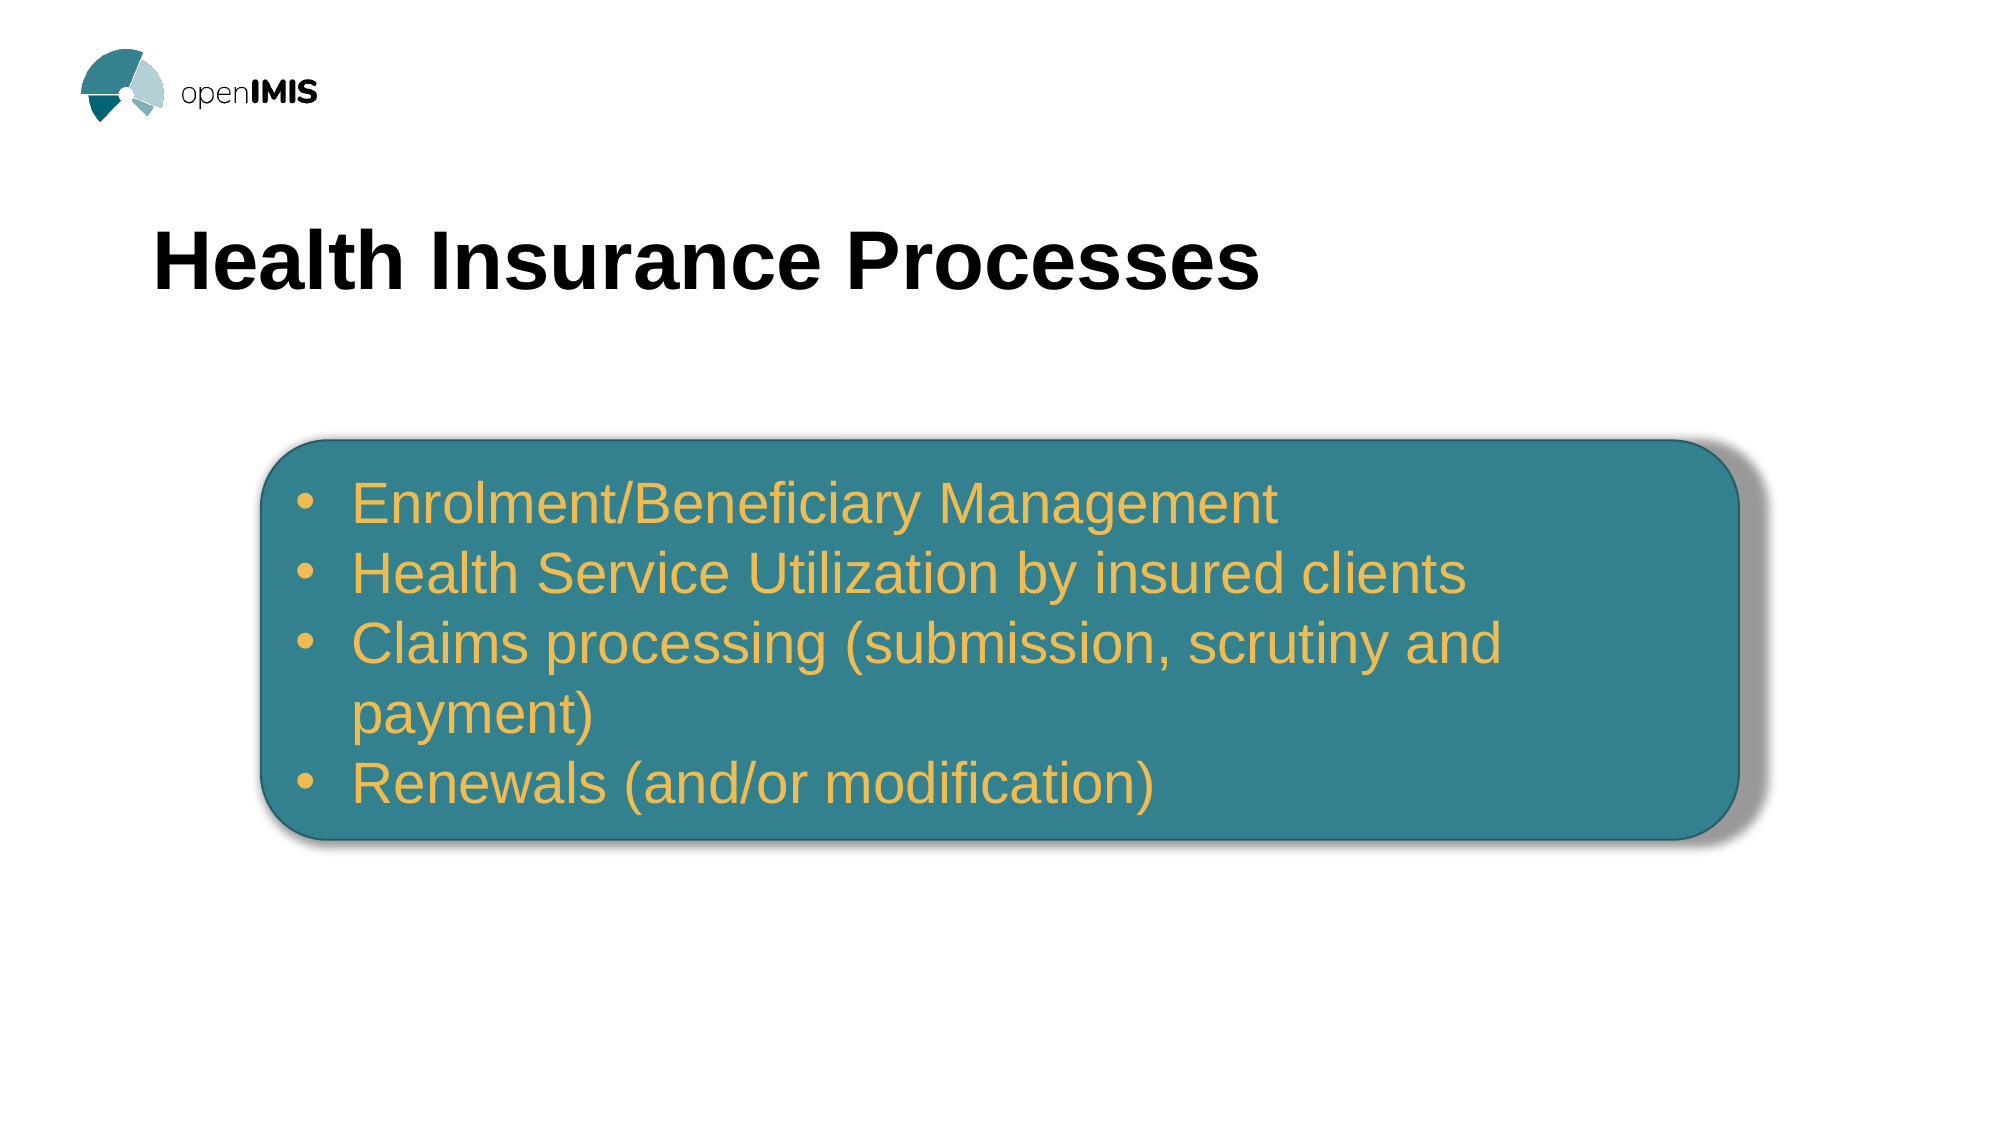

# Health Insurance Processes
Enrolment/Beneficiary Management
Health Service Utilization by insured clients
Claims processing (submission, scrutiny and payment)
Renewals (and/or modification)